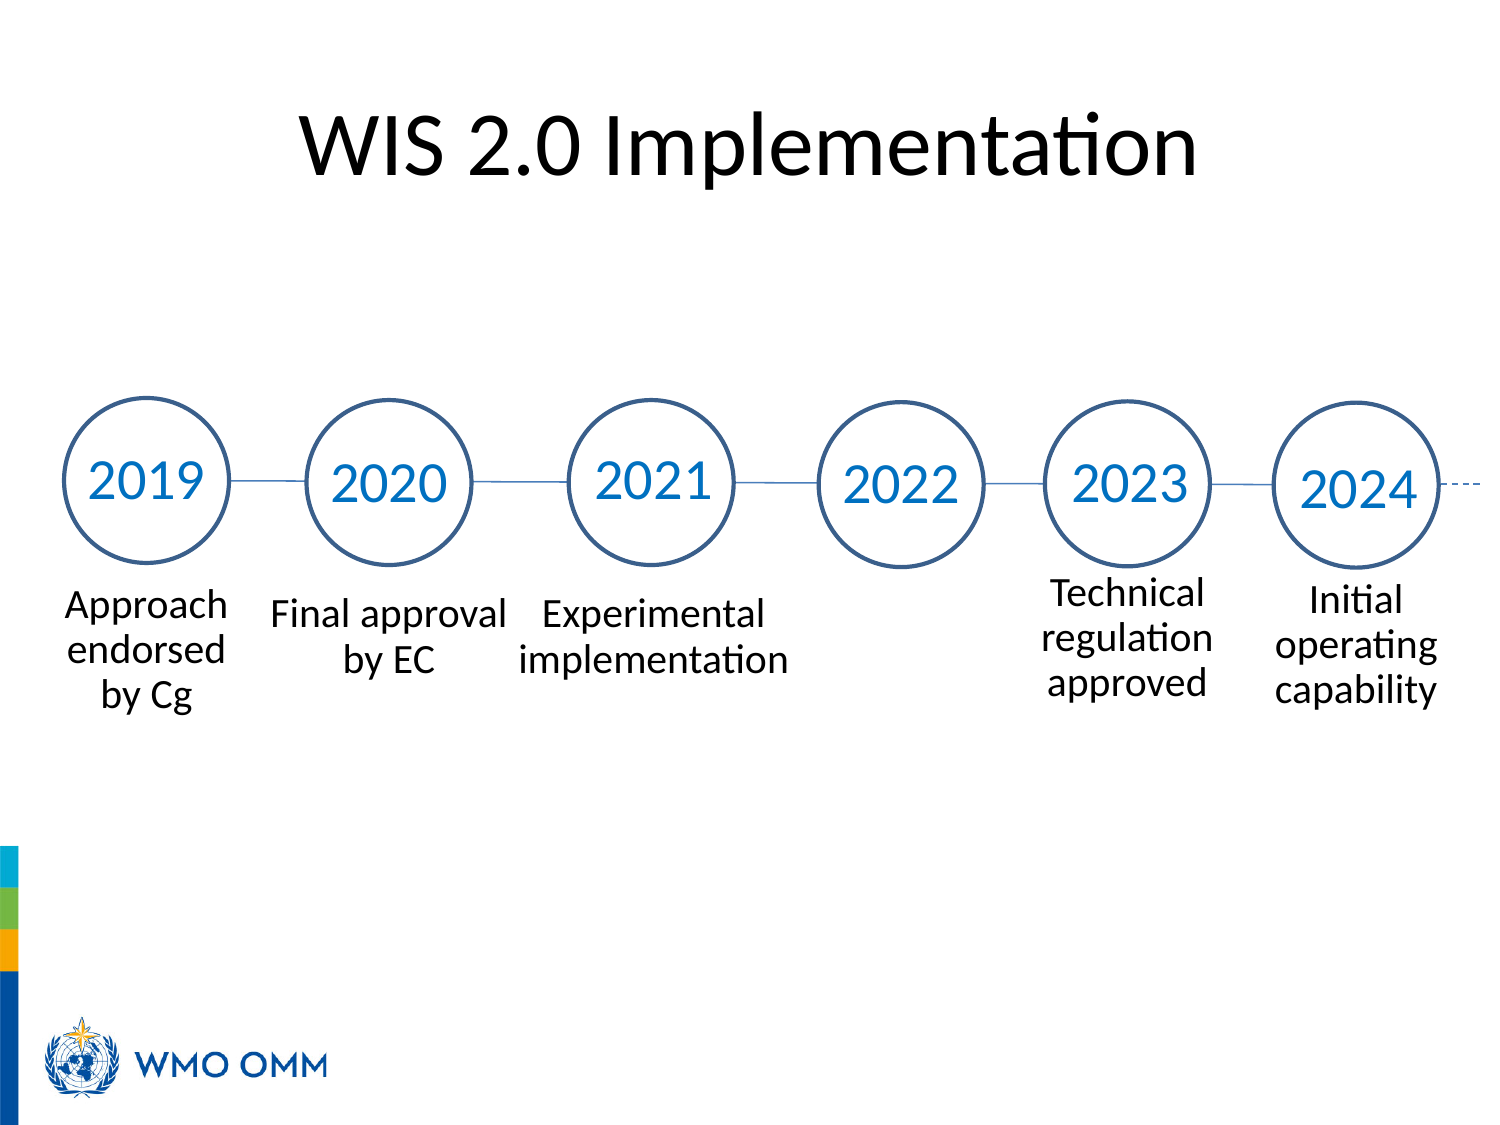

# WIS 2.0 Implementation

2019
2021
2020
2023
2022
2024
Experimental implementation
Final approval by EC
Technical regulation approved
Initial operating capability
Approach endorsed by Cg